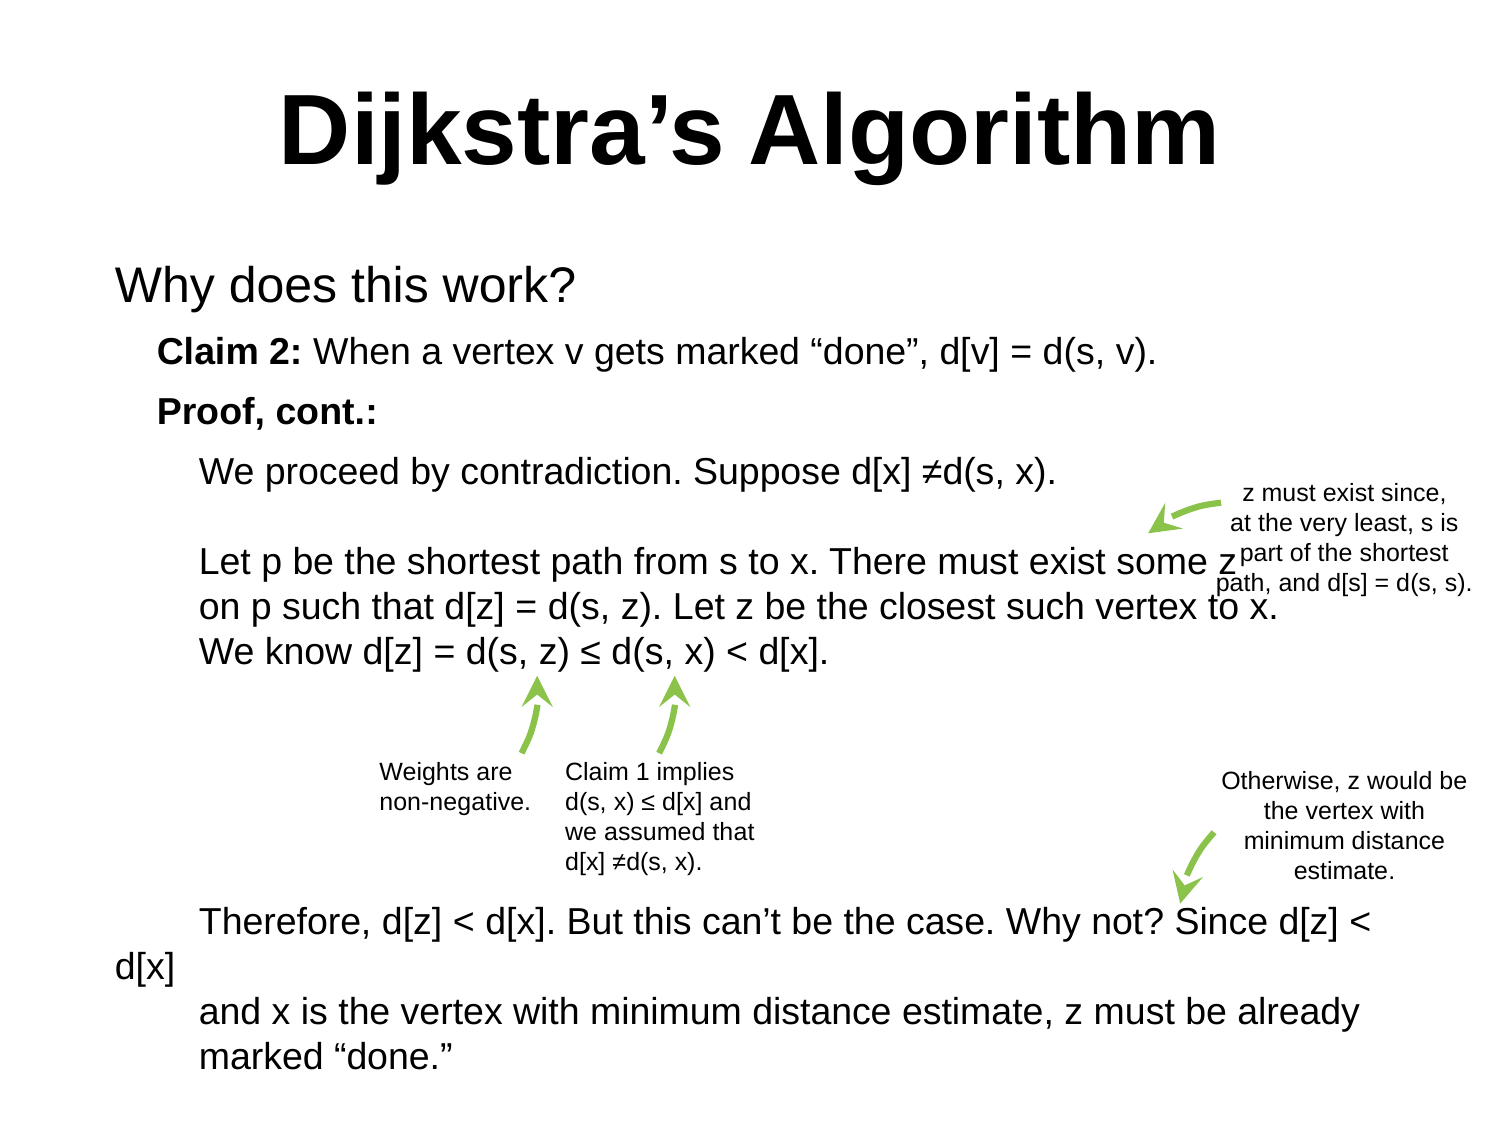

Dijkstra’s Algorithm
Why does this work?

    Claim 2: When a vertex v gets marked “done”, d[v] = d(s, v).

    Proof, cont.:

        We proceed by contradiction. Suppose d[x] ≠d(s, x).

        Let p be the shortest path from s to x. There must exist some z
        on p such that d[z] = d(s, z). Let z be the closest such vertex to x.
        We know d[z] = d(s, z) ≤ d(s, x) < d[x].

        Therefore, d[z] < d[x]. But this can’t be the case. Why not? Since d[z] < d[x]
        and x is the vertex with minimum distance estimate, z must be already
        marked “done.”

z must exist since,
at the very least, s is
part of the shortest
path, and d[s] = d(s, s).

Weights are non-negative.
Claim 1 implies d(s, x) ≤ d[x] and we assumed that d[x] ≠d(s, x).
Otherwise, z would be the vertex with minimum distance estimate.